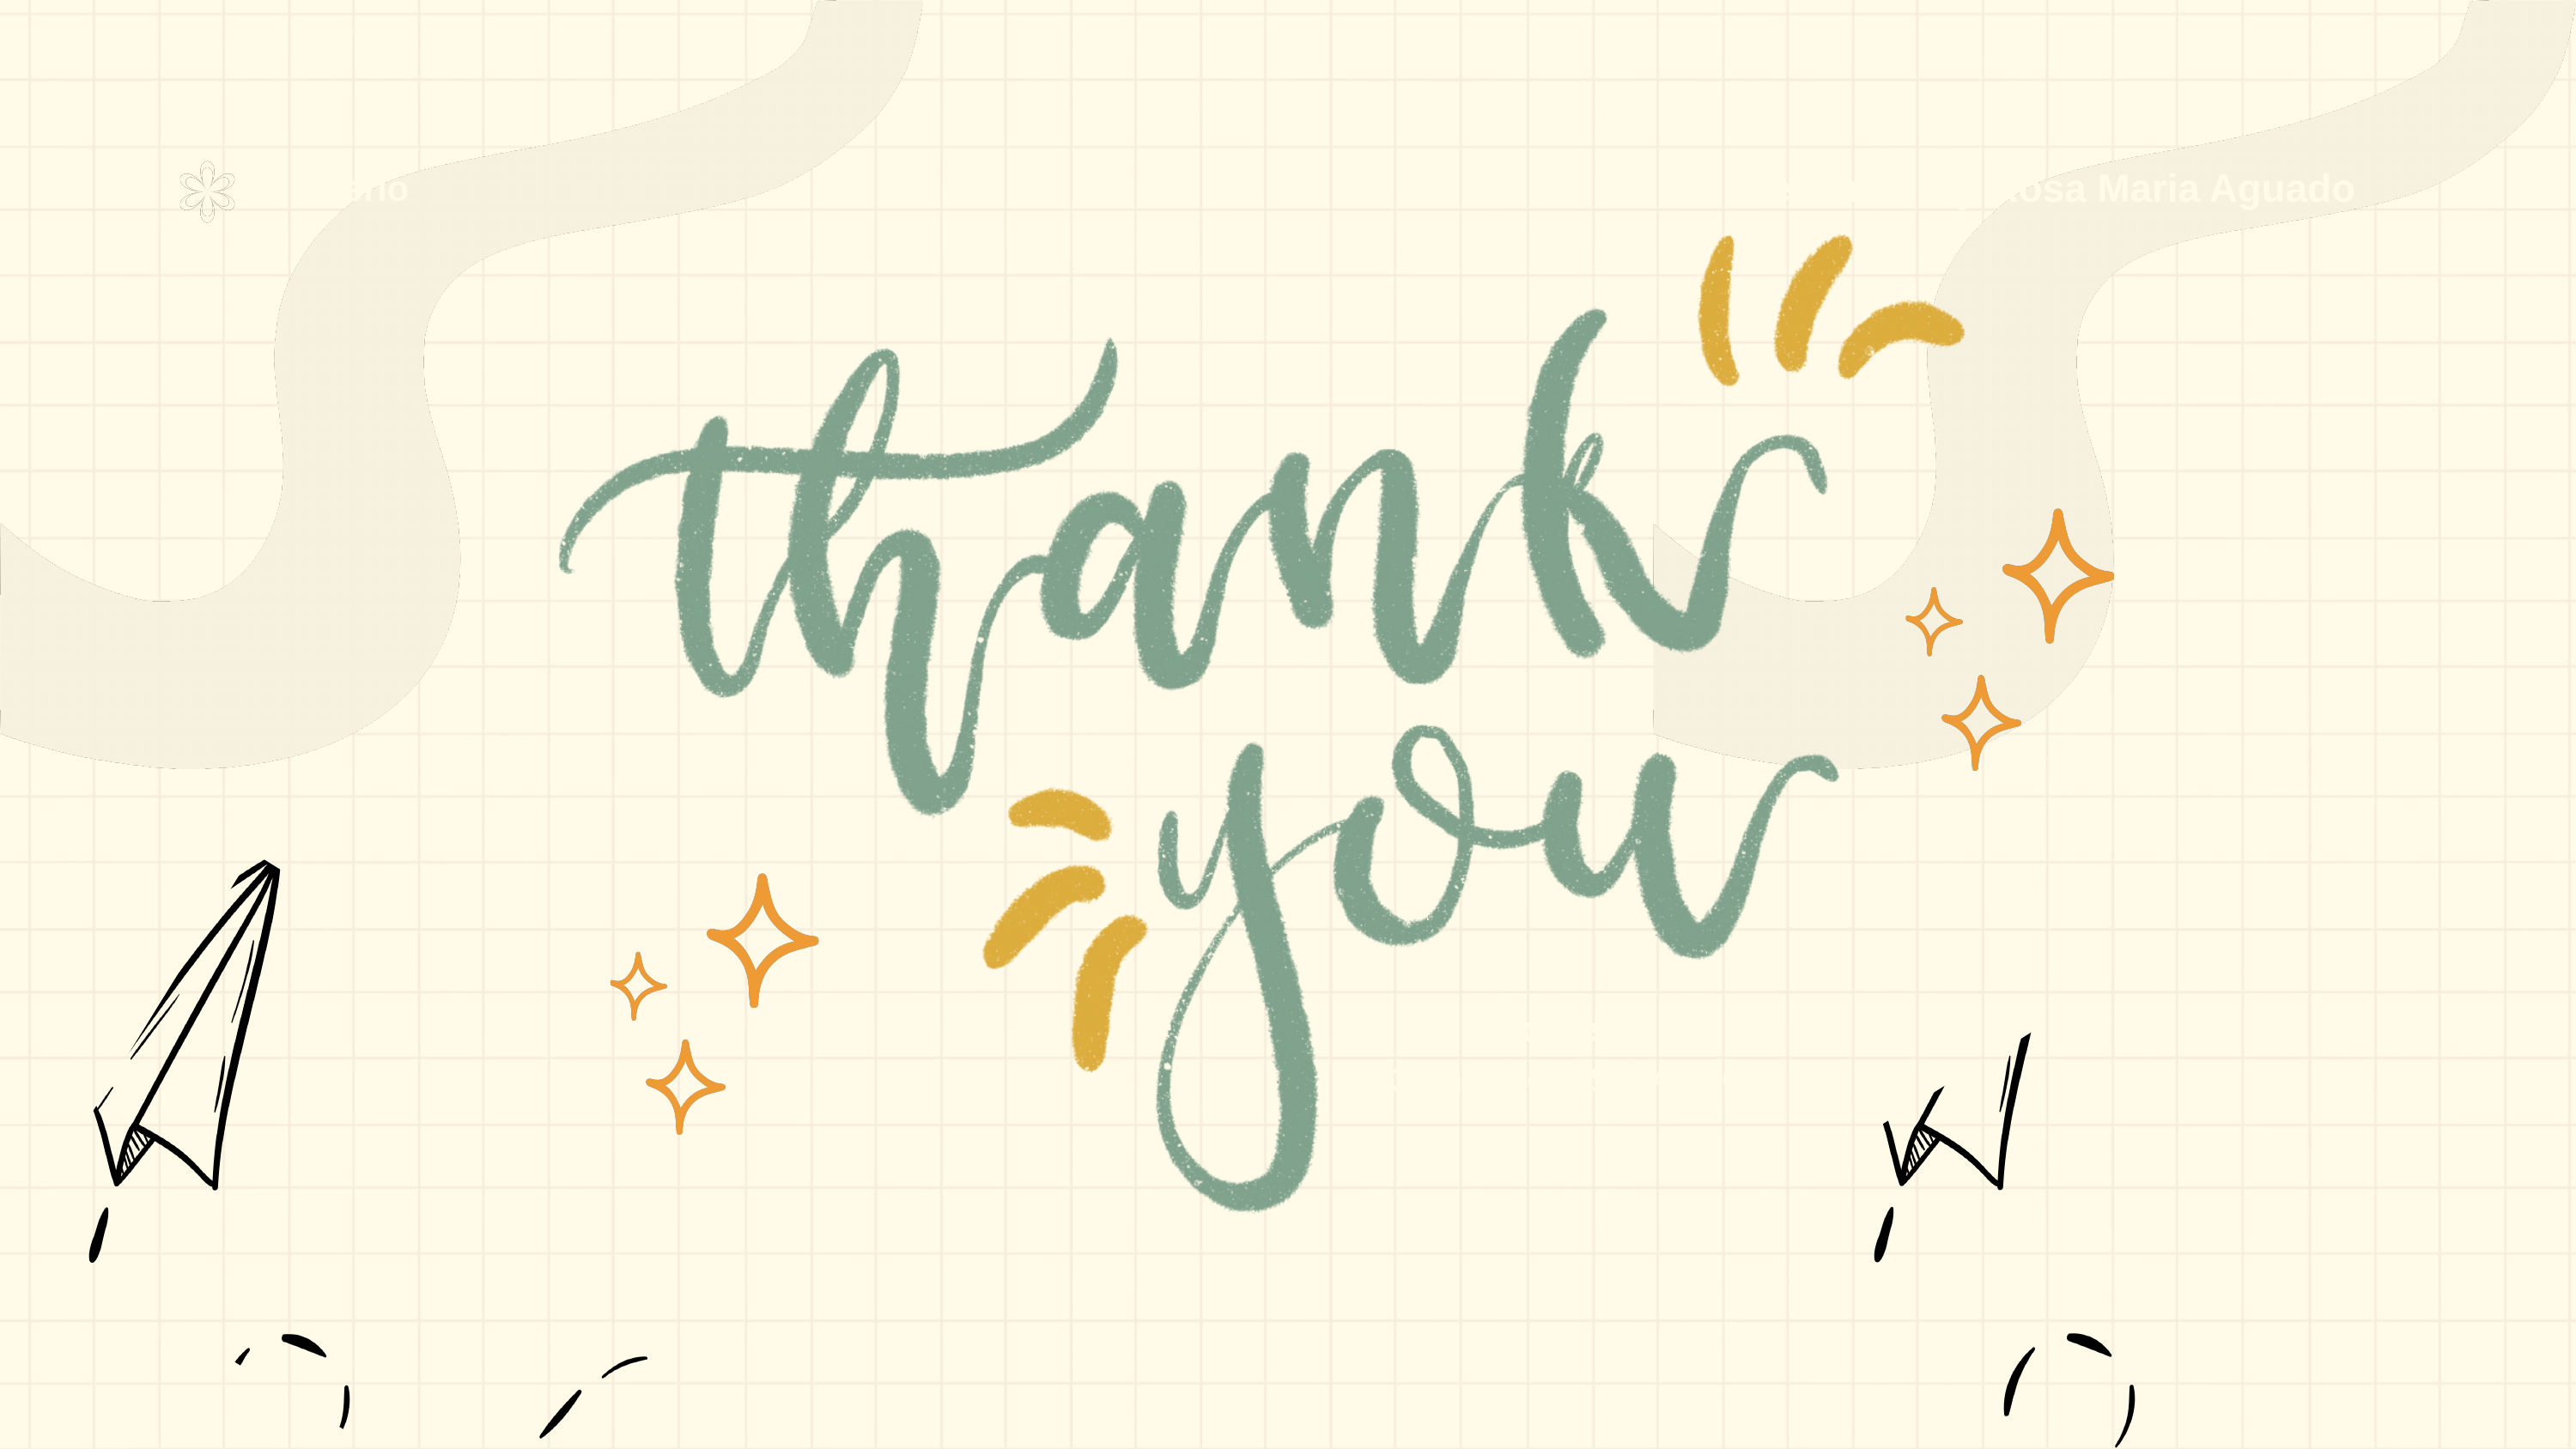

Presented By Rosa Maria Aguado
Rimberio

Address
123 Anywhere St., Any City